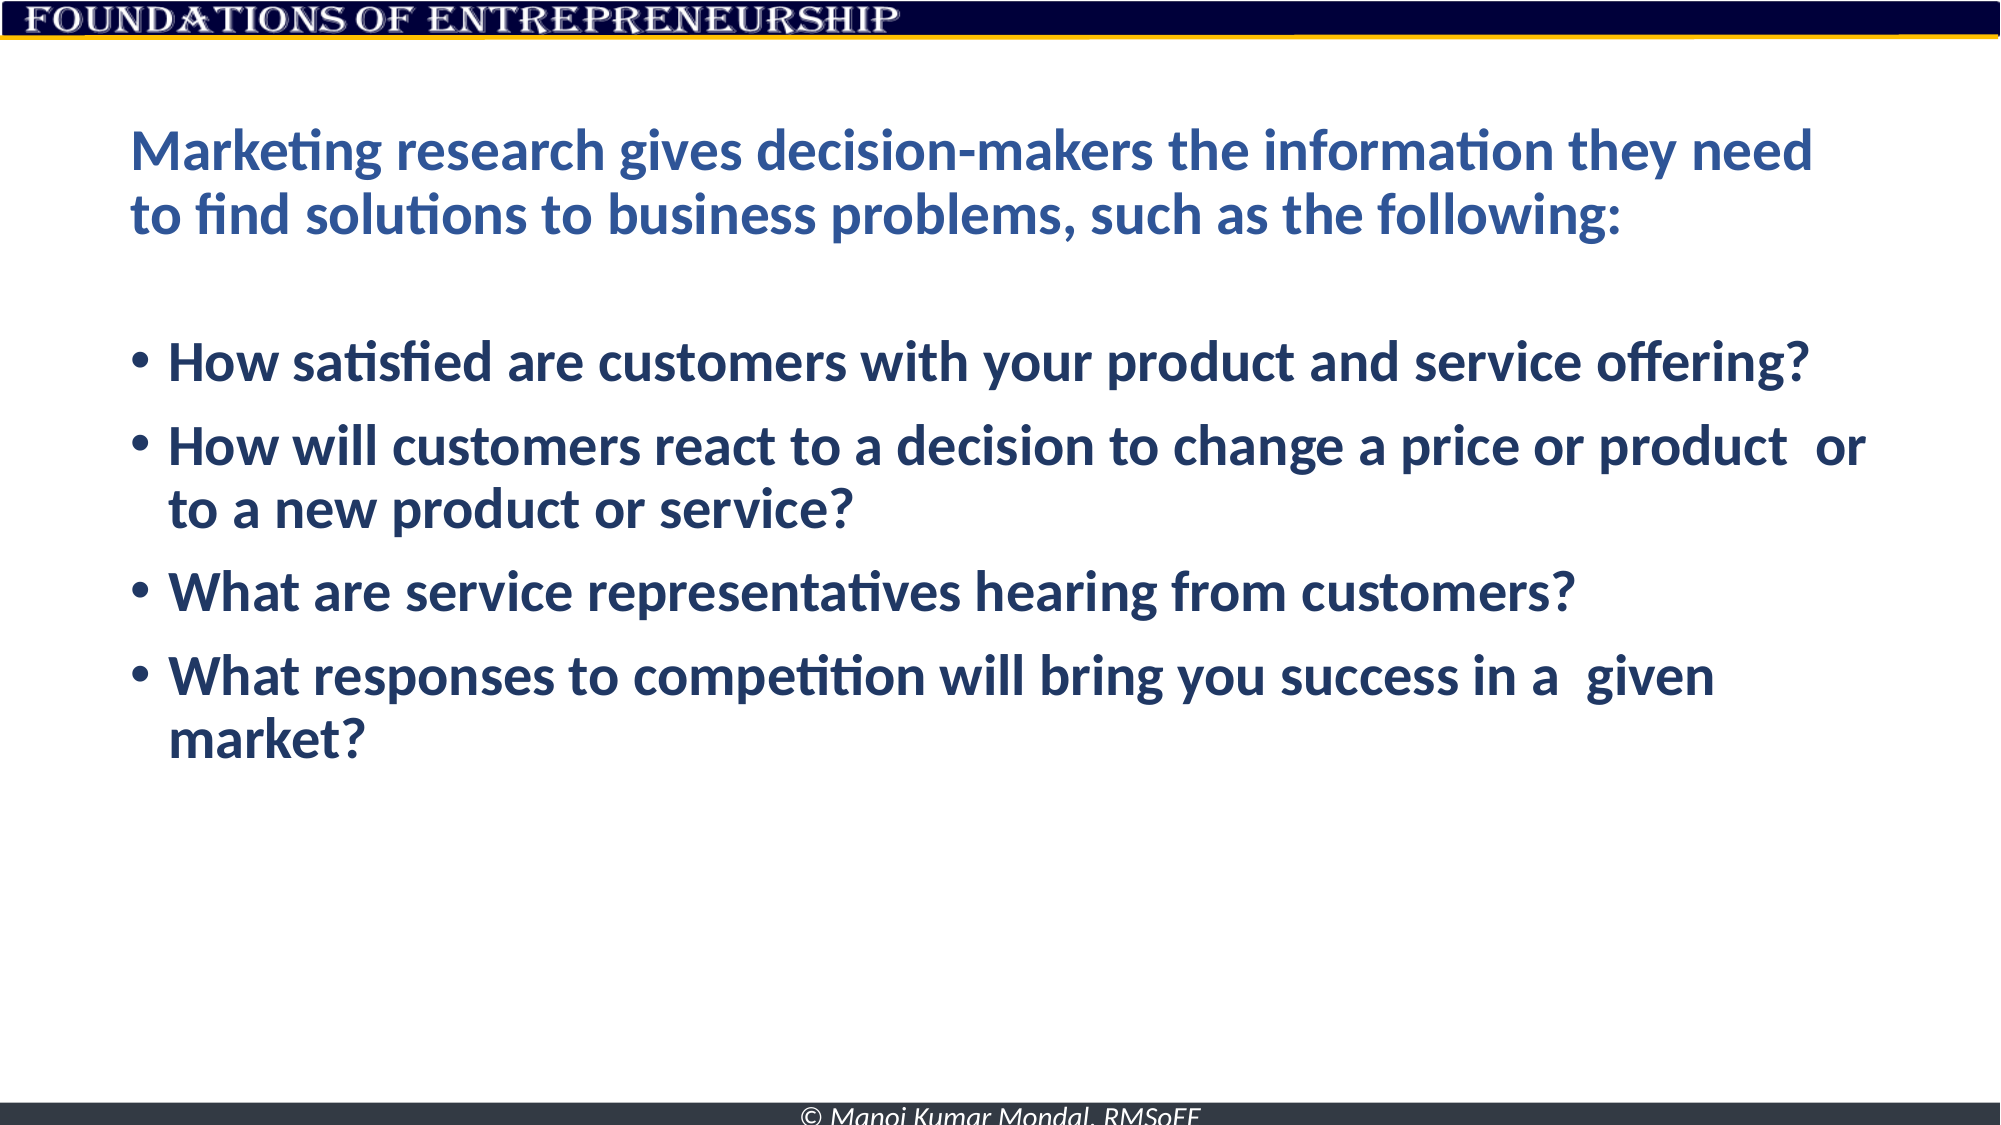

# Marketing research gives decision-makers the information they need to find solutions to business problems, such as the following:
How satisfied are customers with your product and service offering?
How will customers react to a decision to change a price or product  or to a new product or service?
What are service representatives hearing from customers?
What responses to competition will bring you success in a  given market?